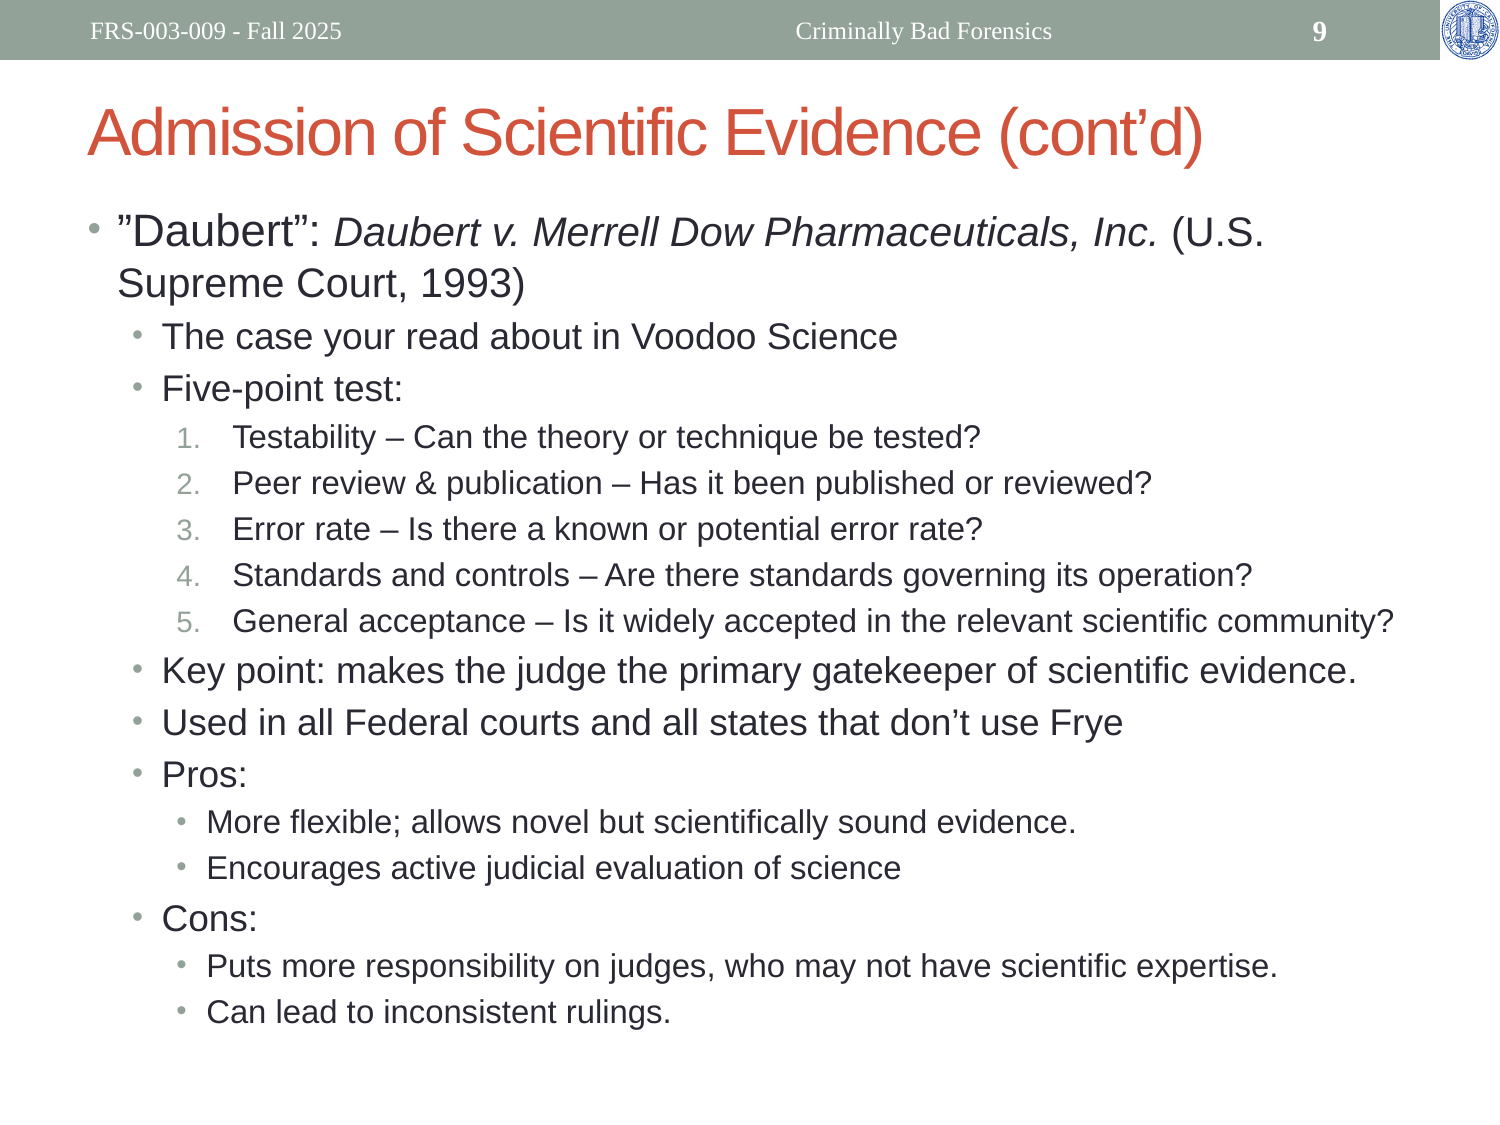

FRS-003-009 - Fall 2025
Criminally Bad Forensics
9
# Admission of Scientific Evidence (cont’d)
”Daubert”: Daubert v. Merrell Dow Pharmaceuticals, Inc. (U.S. Supreme Court, 1993)
The case your read about in Voodoo Science
Five-point test:
Testability – Can the theory or technique be tested?
Peer review & publication – Has it been published or reviewed?
Error rate – Is there a known or potential error rate?
Standards and controls – Are there standards governing its operation?
General acceptance – Is it widely accepted in the relevant scientific community?
Key point: makes the judge the primary gatekeeper of scientific evidence.
Used in all Federal courts and all states that don’t use Frye
Pros:
More flexible; allows novel but scientifically sound evidence.
Encourages active judicial evaluation of science
Cons:
Puts more responsibility on judges, who may not have scientific expertise.
Can lead to inconsistent rulings.